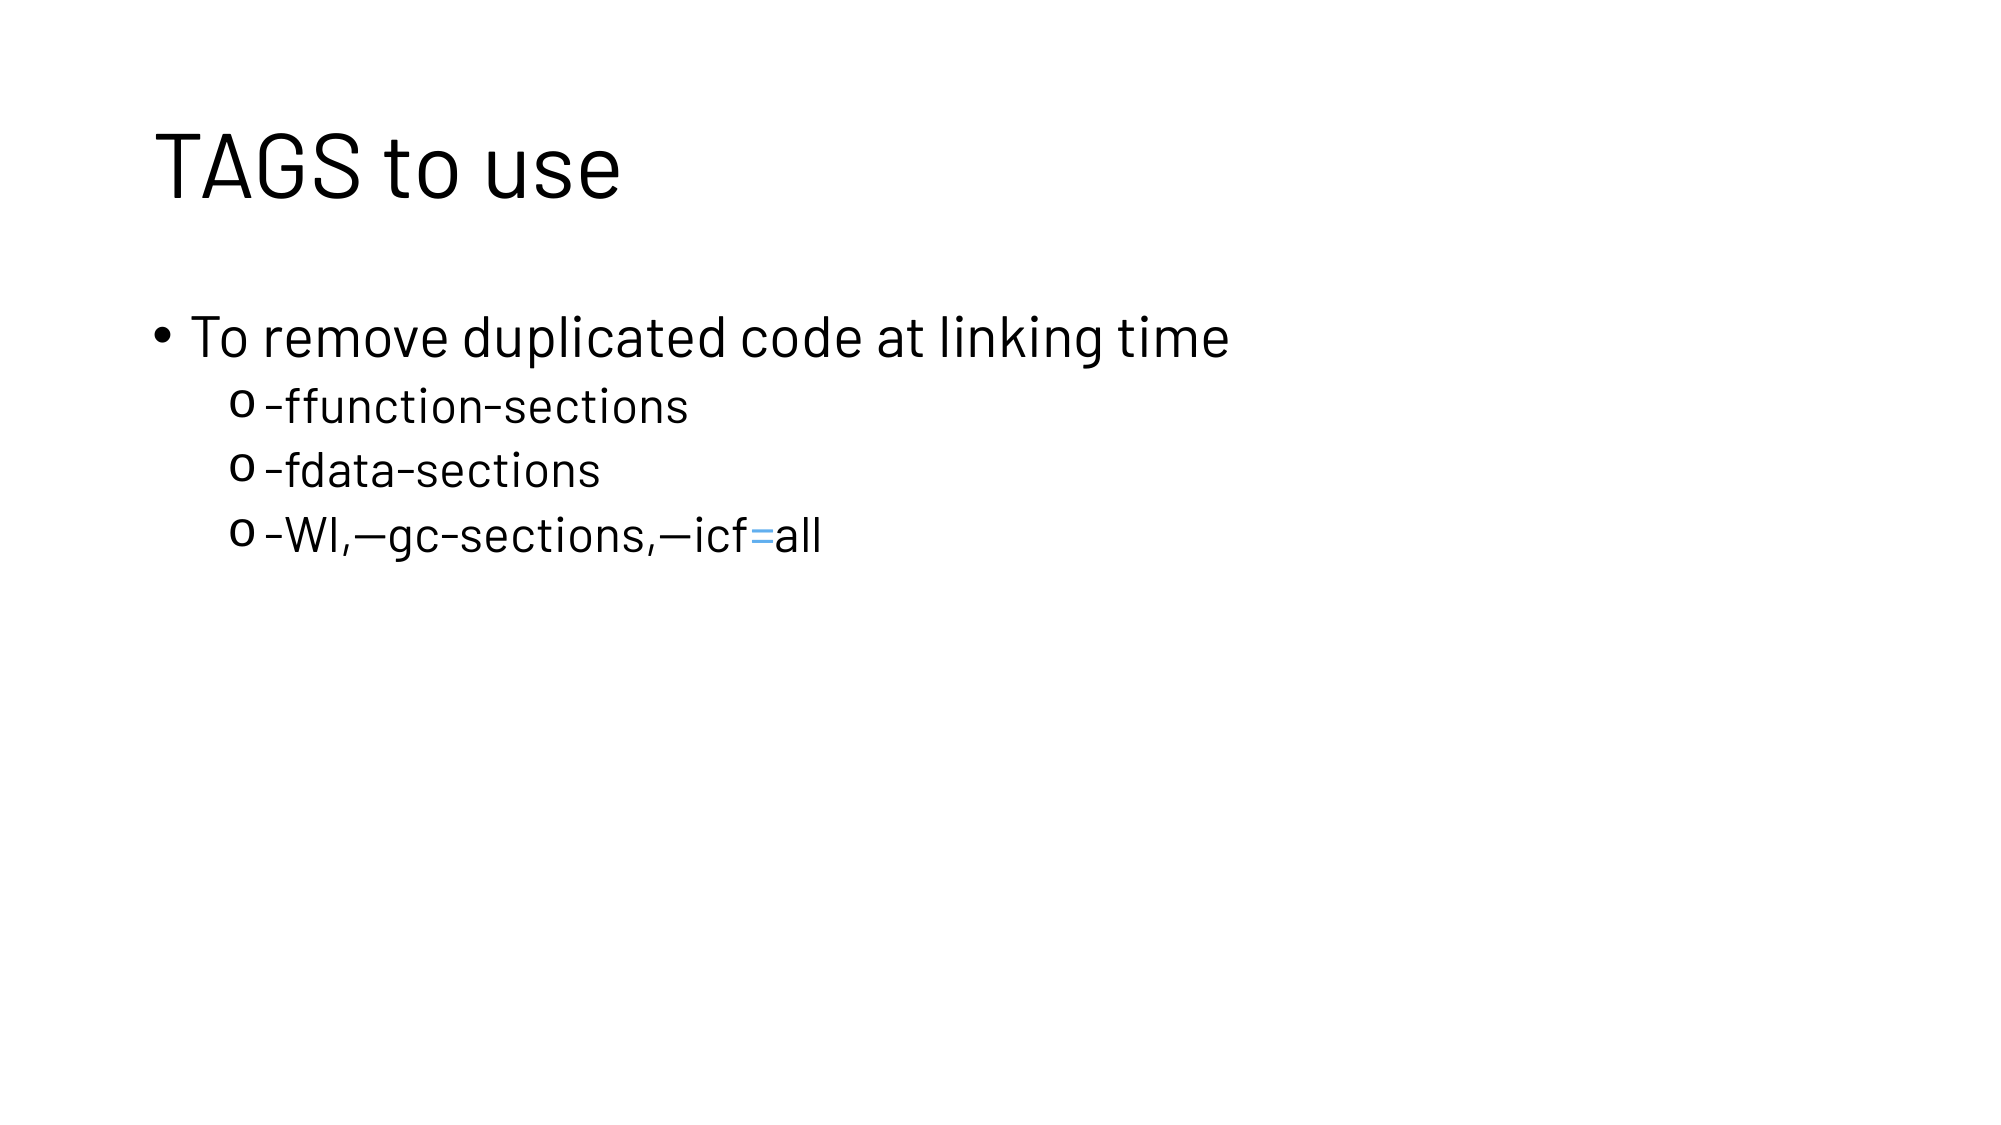

# TAGS to use
To remove duplicated code at linking time
-ffunction-sections
-fdata-sections
-Wl,--gc-sections,--icf=all